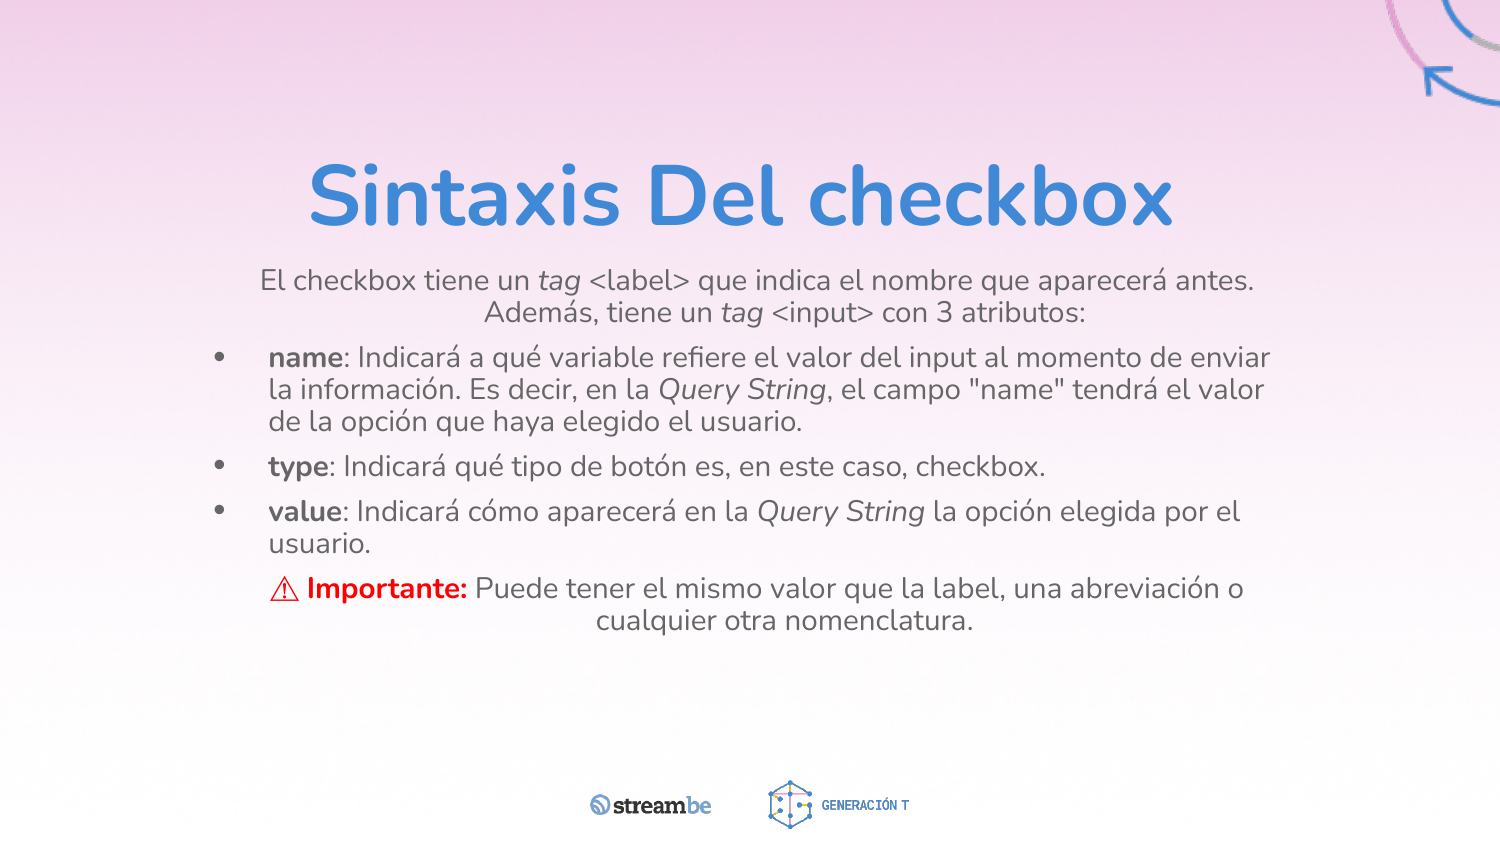

# Sintaxis Del checkbox
El checkbox tiene un tag <label> que indica el nombre que aparecerá antes. Además, tiene un tag <input> con 3 atributos:
name: Indicará a qué variable refiere el valor del input al momento de enviar la información. Es decir, en la Query String, el campo "name" tendrá el valor de la opción que haya elegido el usuario.
type: Indicará qué tipo de botón es, en este caso, checkbox.
value: Indicará cómo aparecerá en la Query String la opción elegida por el usuario.
⚠️ Importante: Puede tener el mismo valor que la label, una abreviación o cualquier otra nomenclatura.